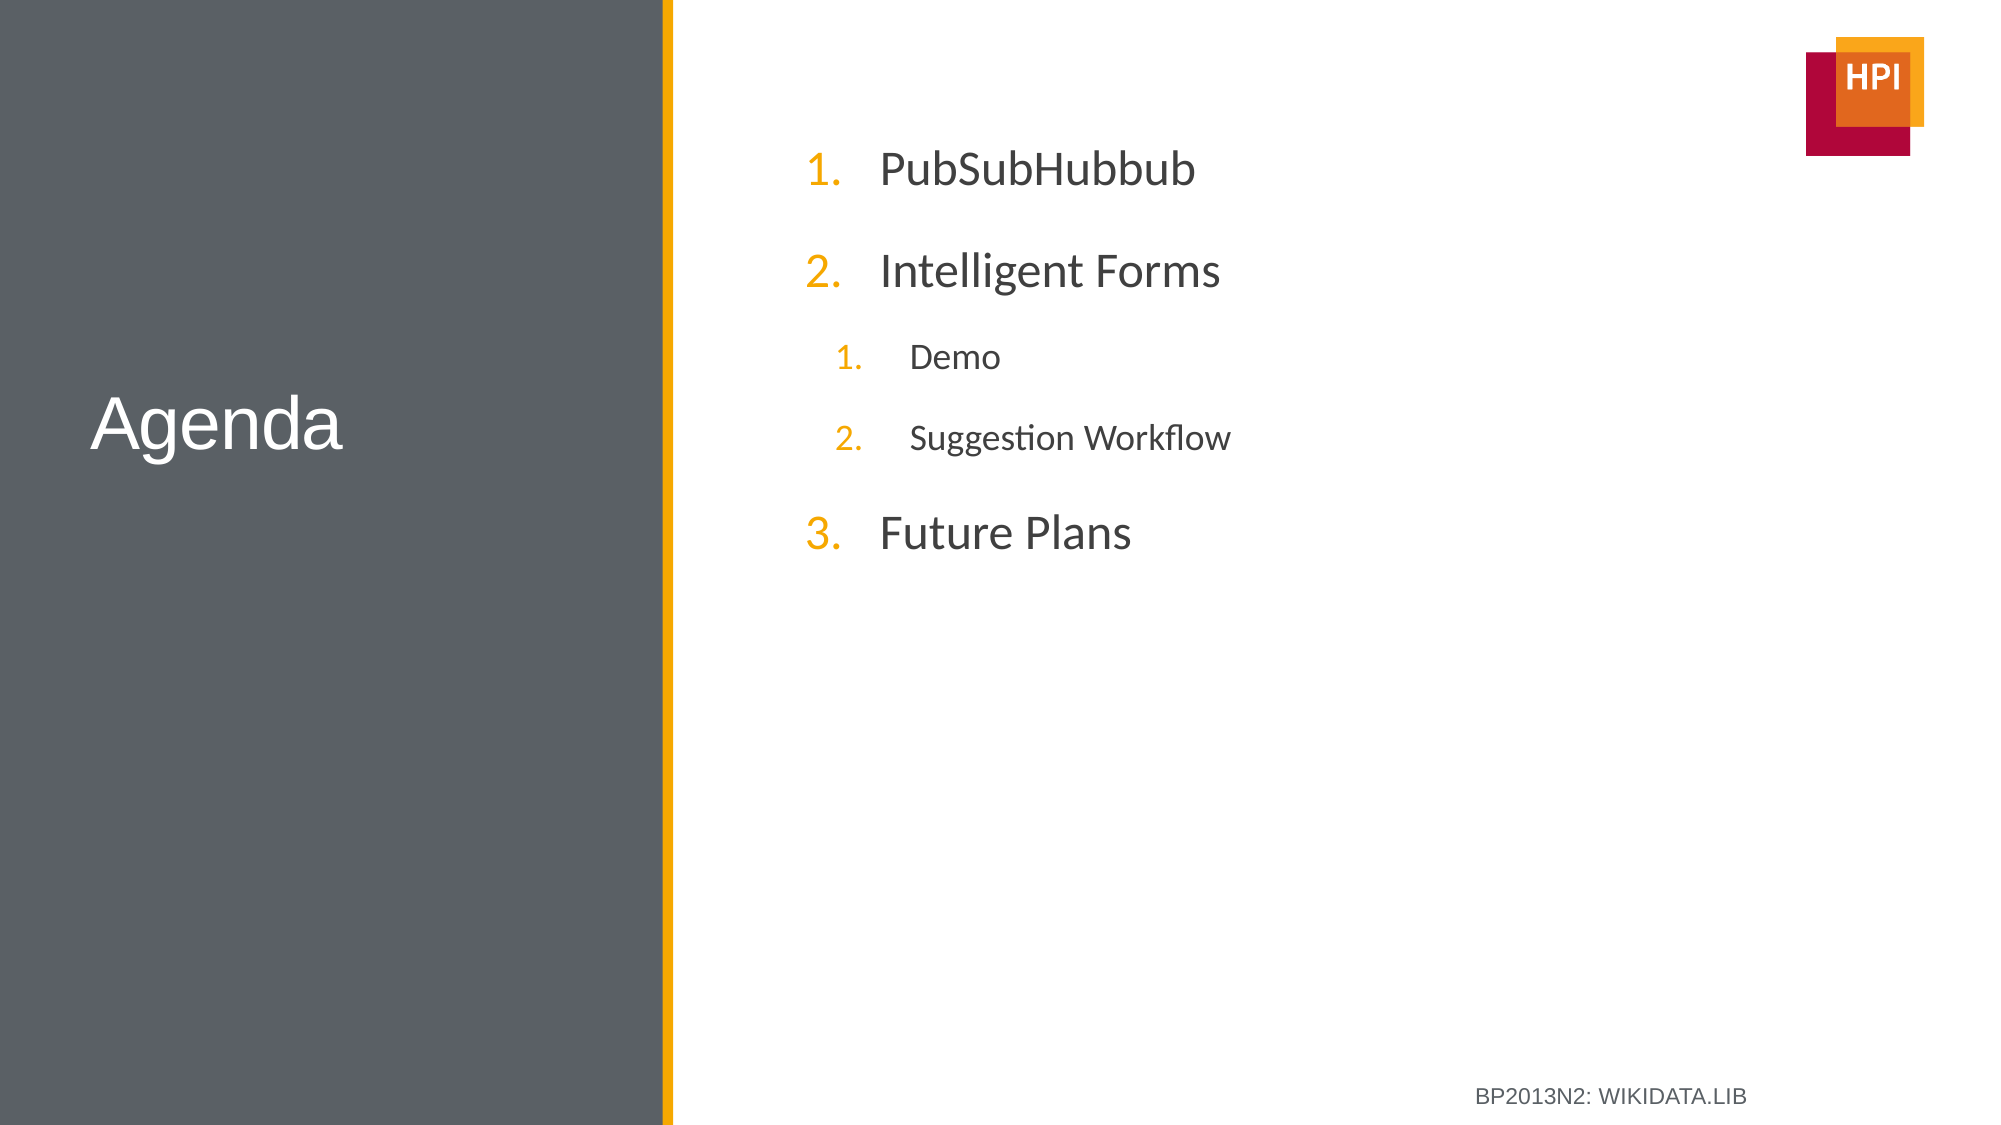

# Agenda
PubSubHubbub
Intelligent Forms
Demo
Suggestion Workflow
Future Plans

BP2013N2: WIKIDATA.LIB